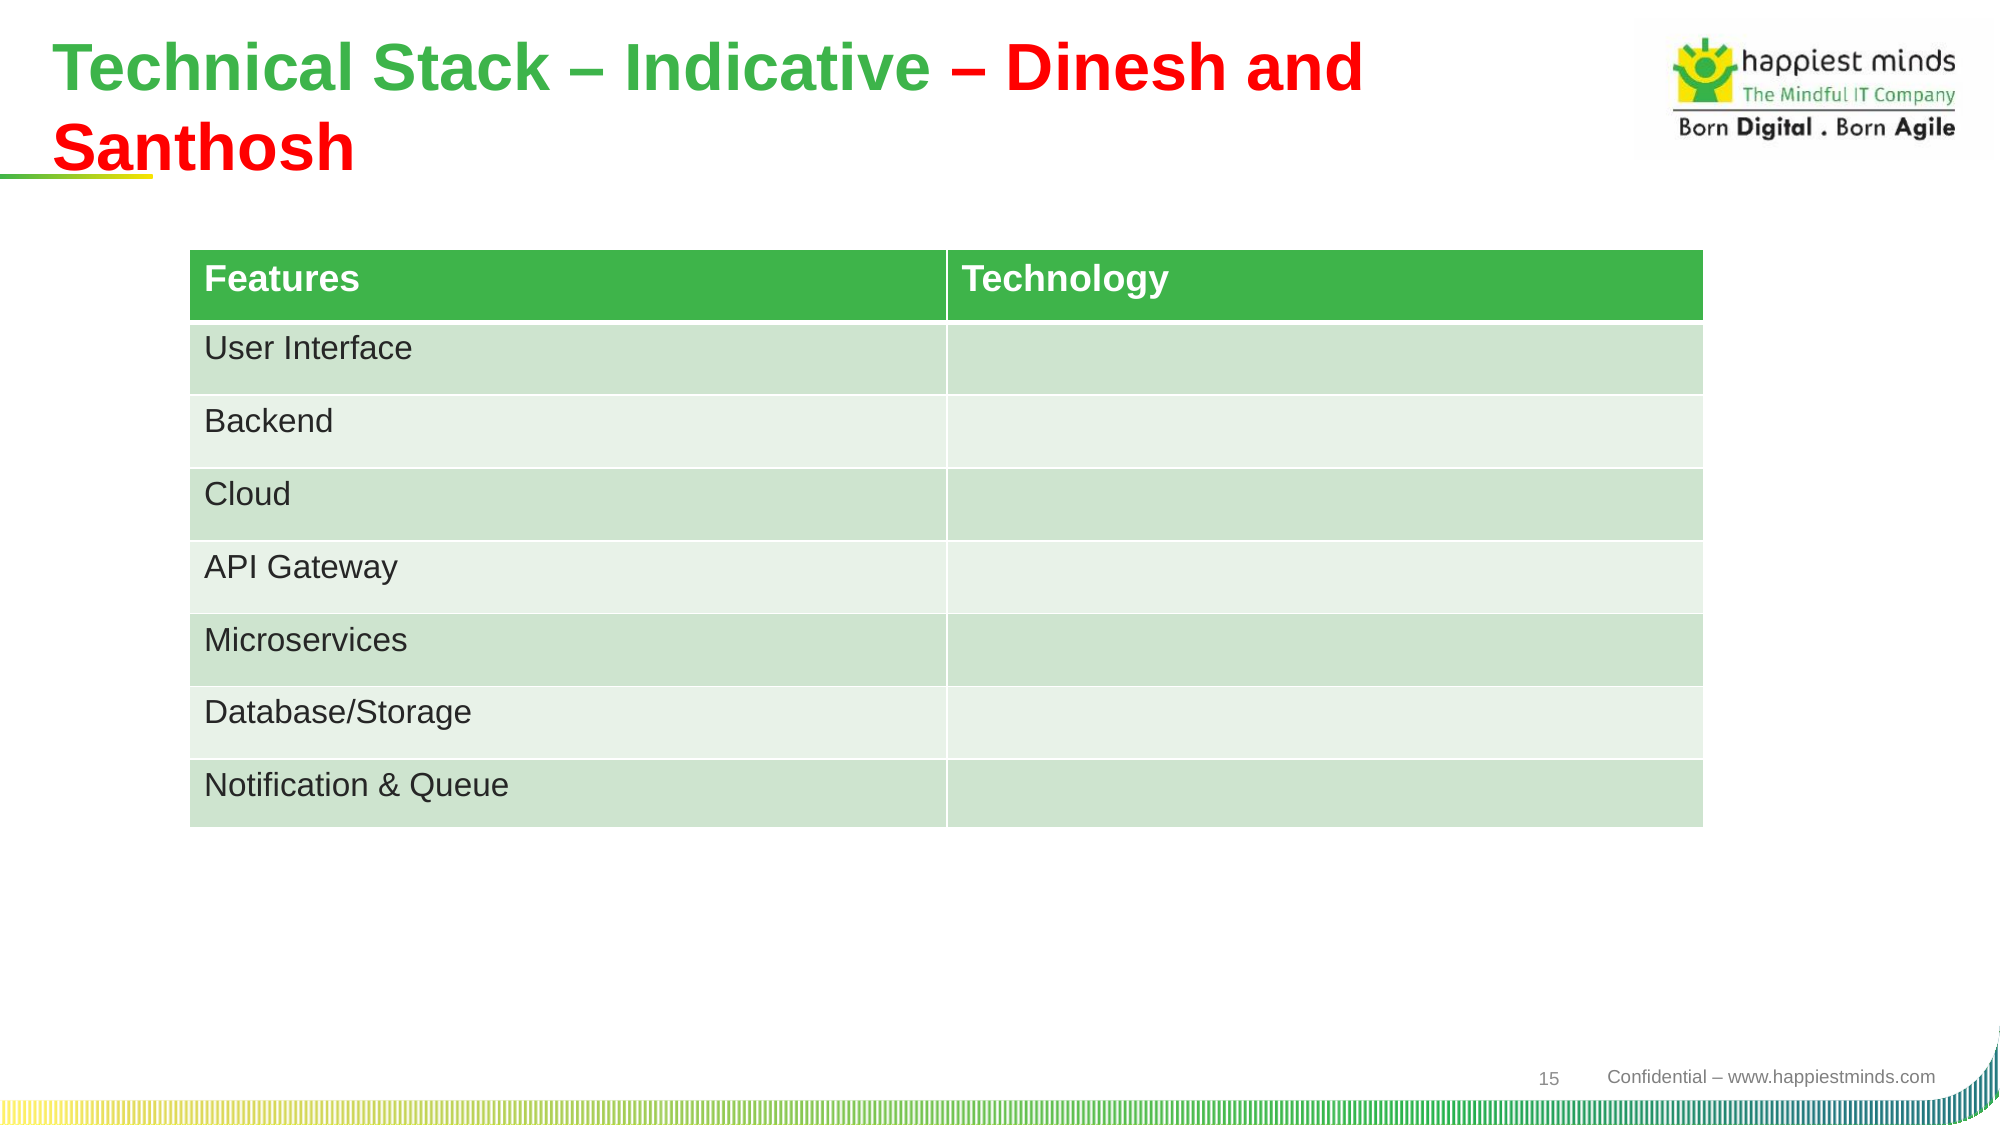

Technical Stack – Indicative – Dinesh and Santhosh
| Features | Technology |
| --- | --- |
| User Interface |  |
| Backend |  |
| Cloud |  |
| API Gateway |  |
| Microservices |  |
| Database/Storage |  |
| Notification & Queue |  |
15